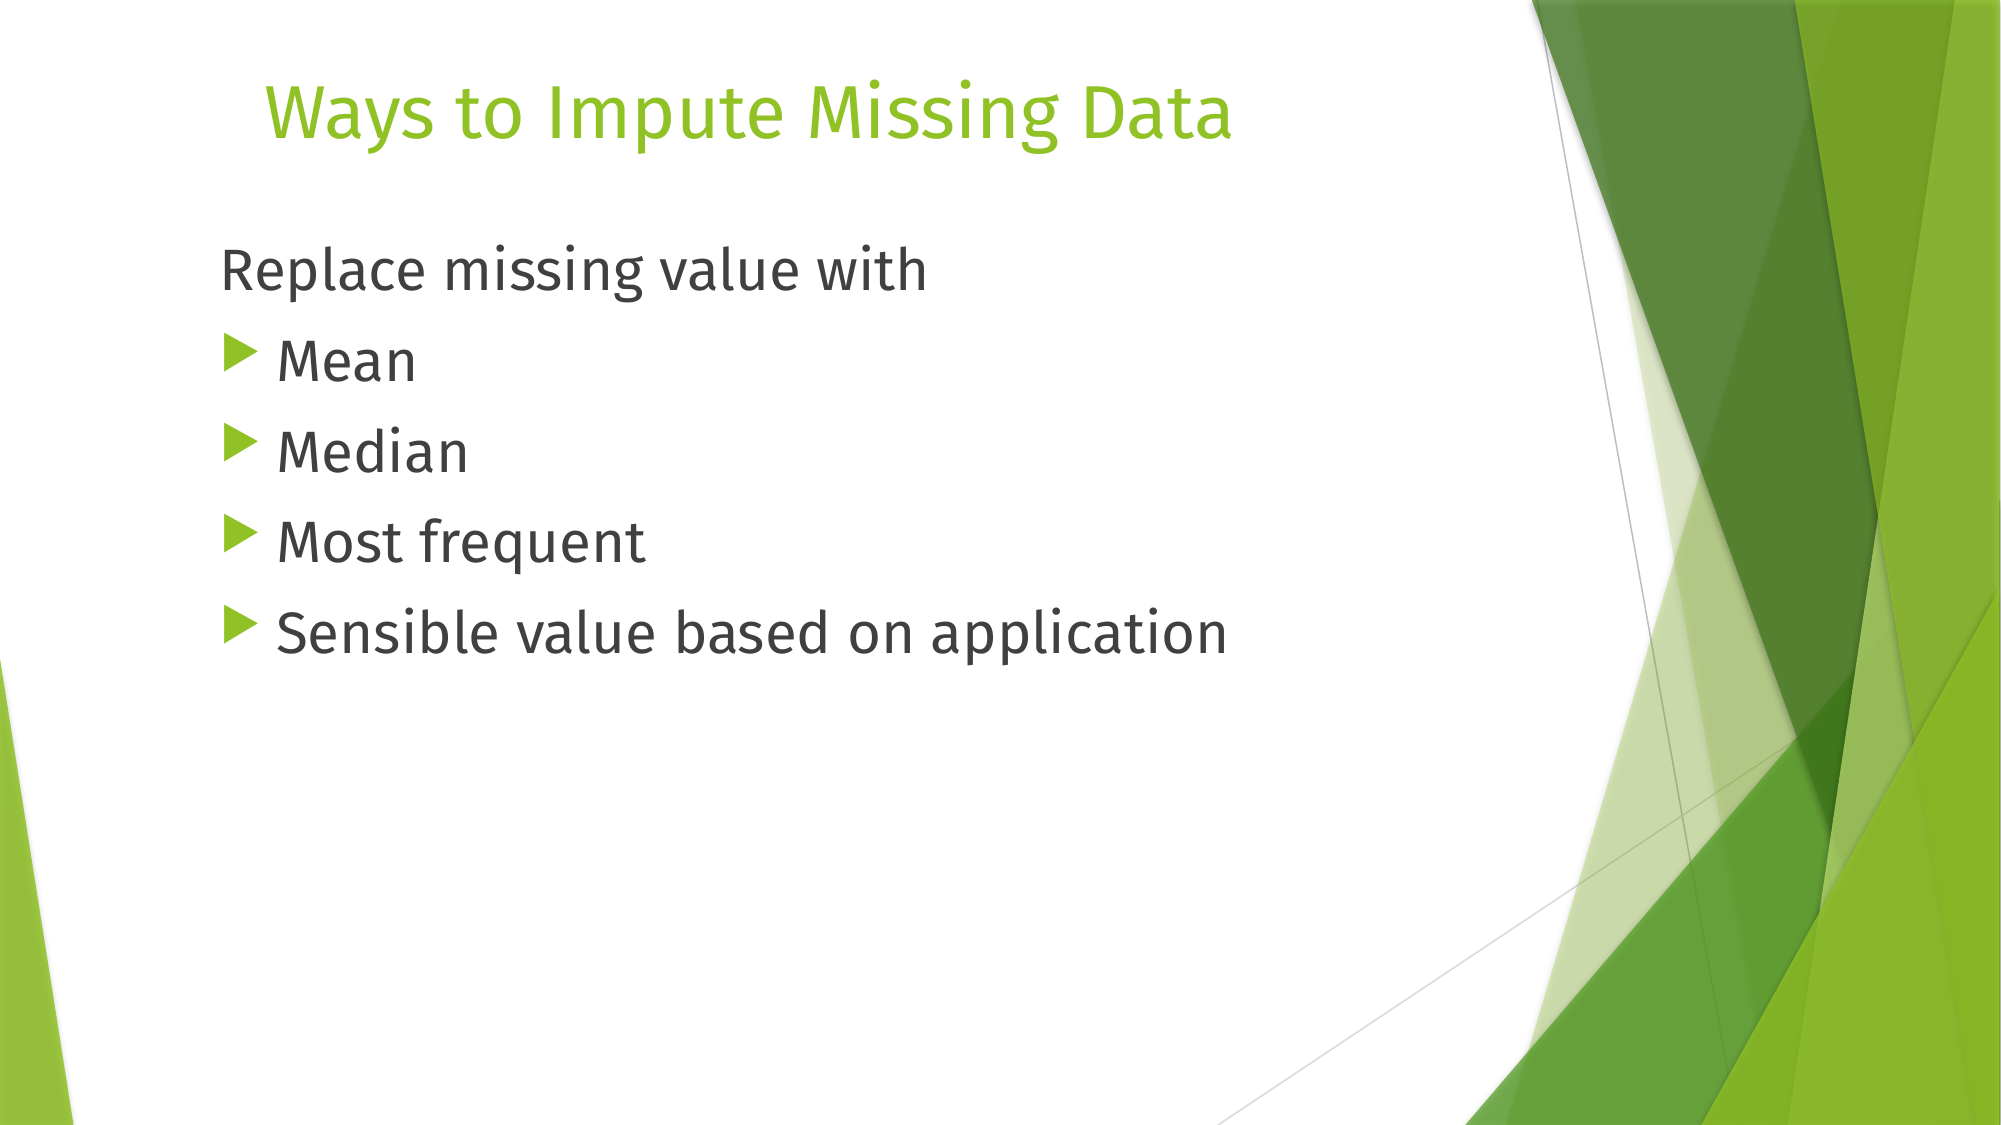

# Ways to Impute Missing Data
Replace missing value with
Mean
Median
Most frequent
Sensible value based on application